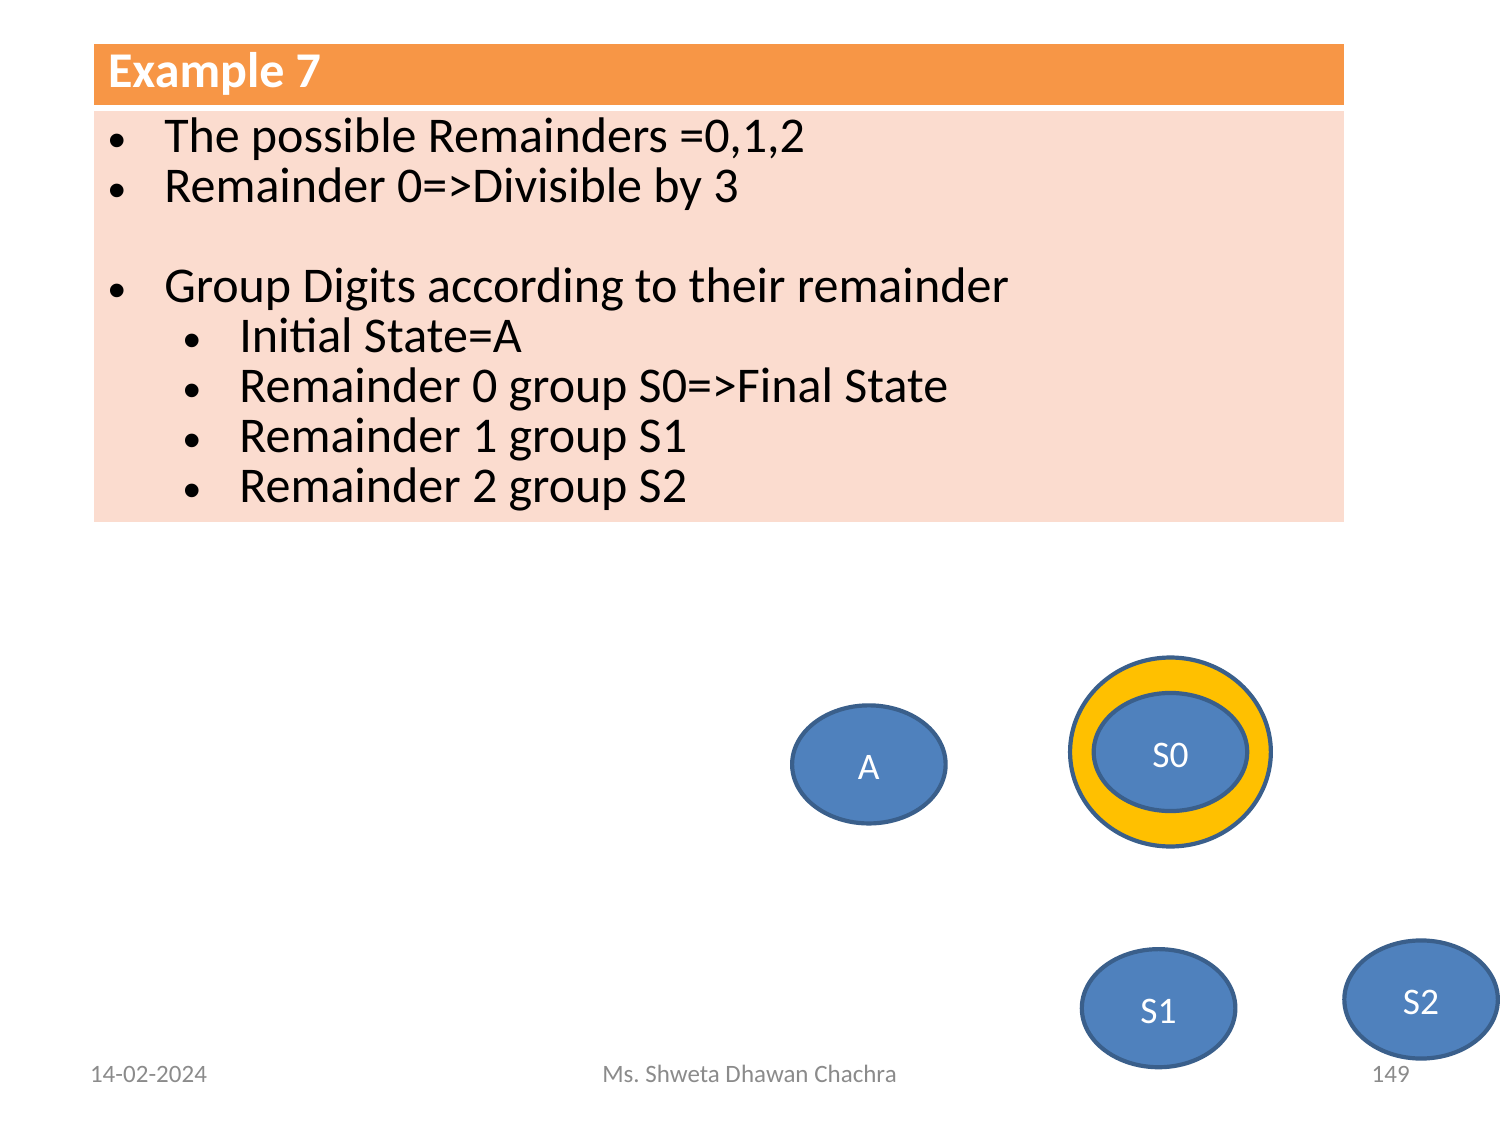

| Example 7 |
| --- |
| The possible Remainders =0,1,2 Remainder 0=>Divisible by 3 Group Digits according to their remainder Initial State=A Remainder 0 group S0=>Final State Remainder 1 group S1 Remainder 2 group S2 |
# DESIGNING FINITE AUTOMATA

S0
A
S2
S1
14-02-2024
Ms. Shweta Dhawan Chachra
149